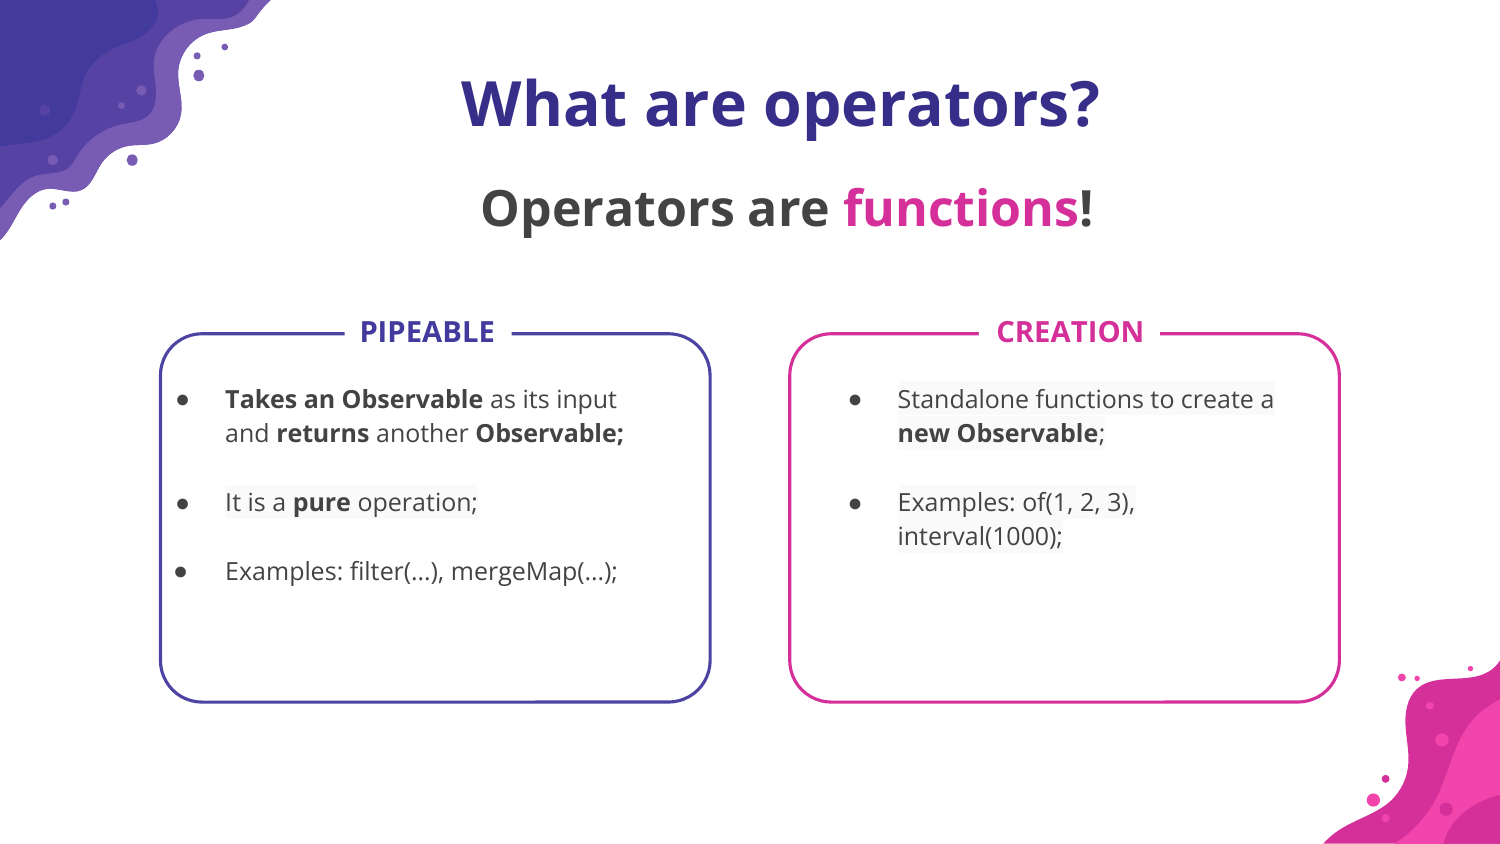

# What are operators?
Operators are functions!
PIPEABLE
CREATION
Takes an Observable as its input and returns another Observable;

It is a pure operation;

Examples: filter(...), mergeMap(...);
Standalone functions to create a new Observable;

Examples: of(1, 2, 3), interval(1000);